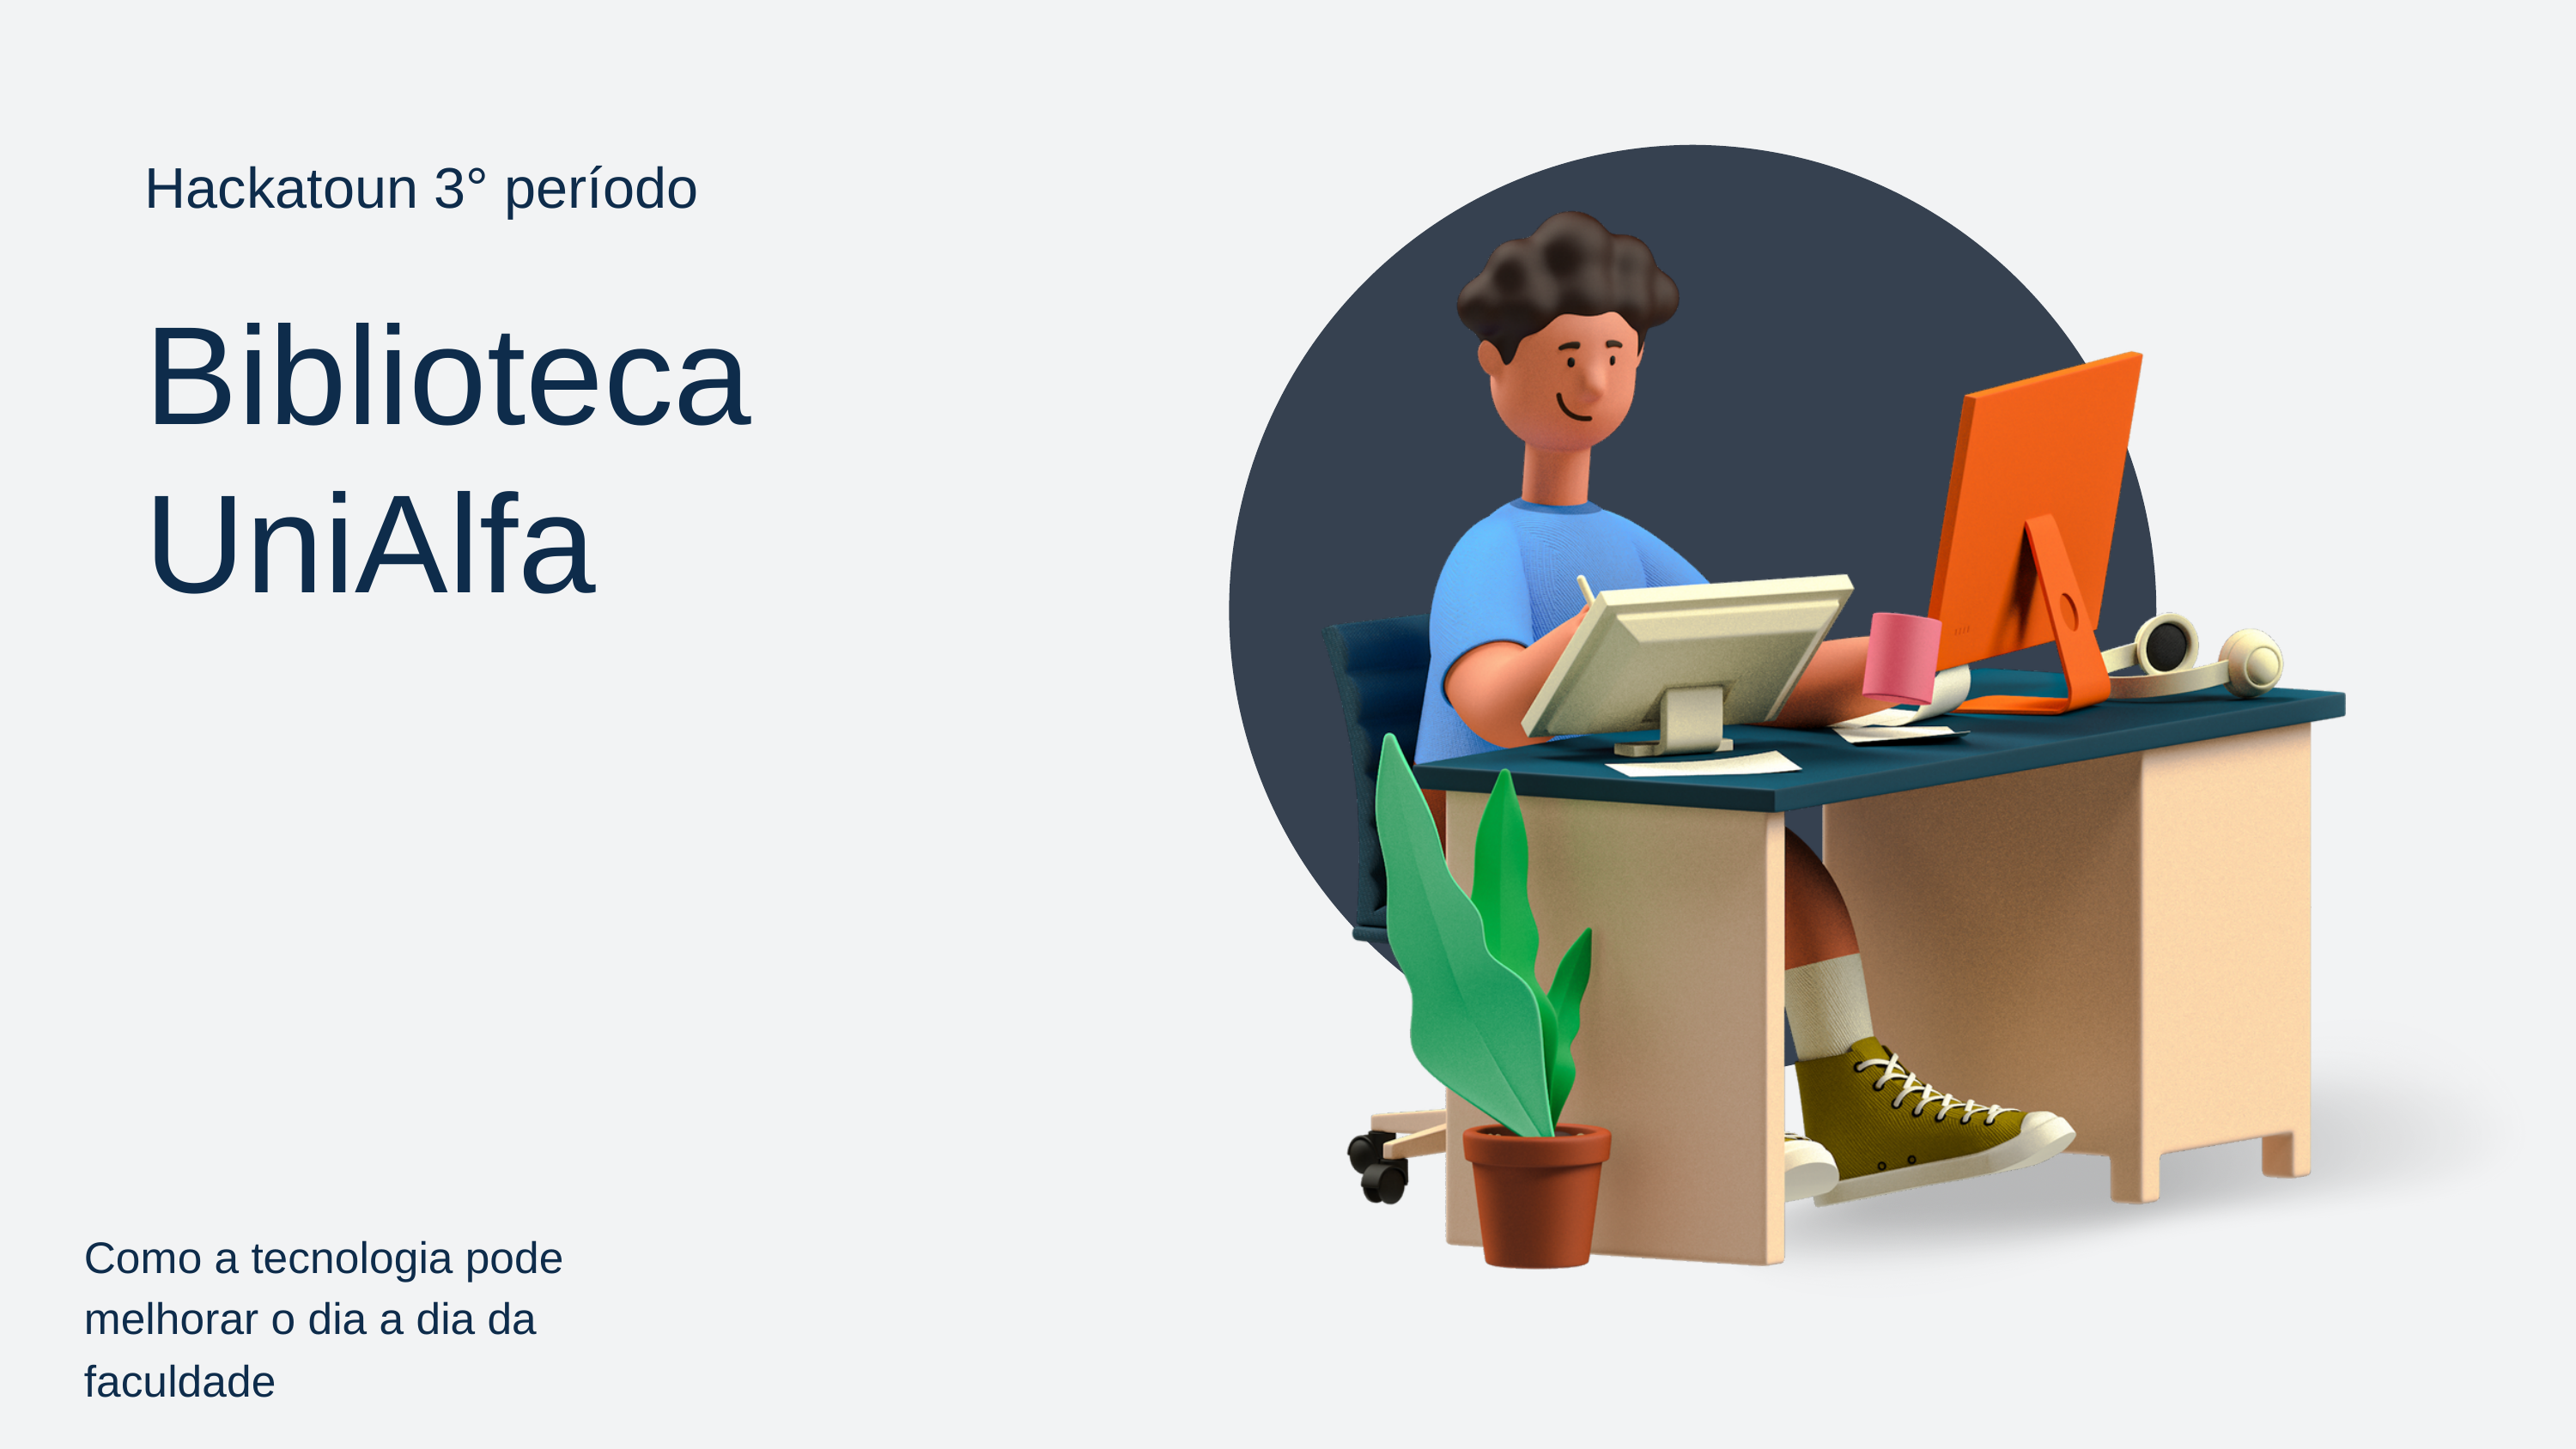

Hackatoun 3° período
Biblioteca
UniAlfa

Como a tecnologia pode melhorar o dia a dia da faculdade